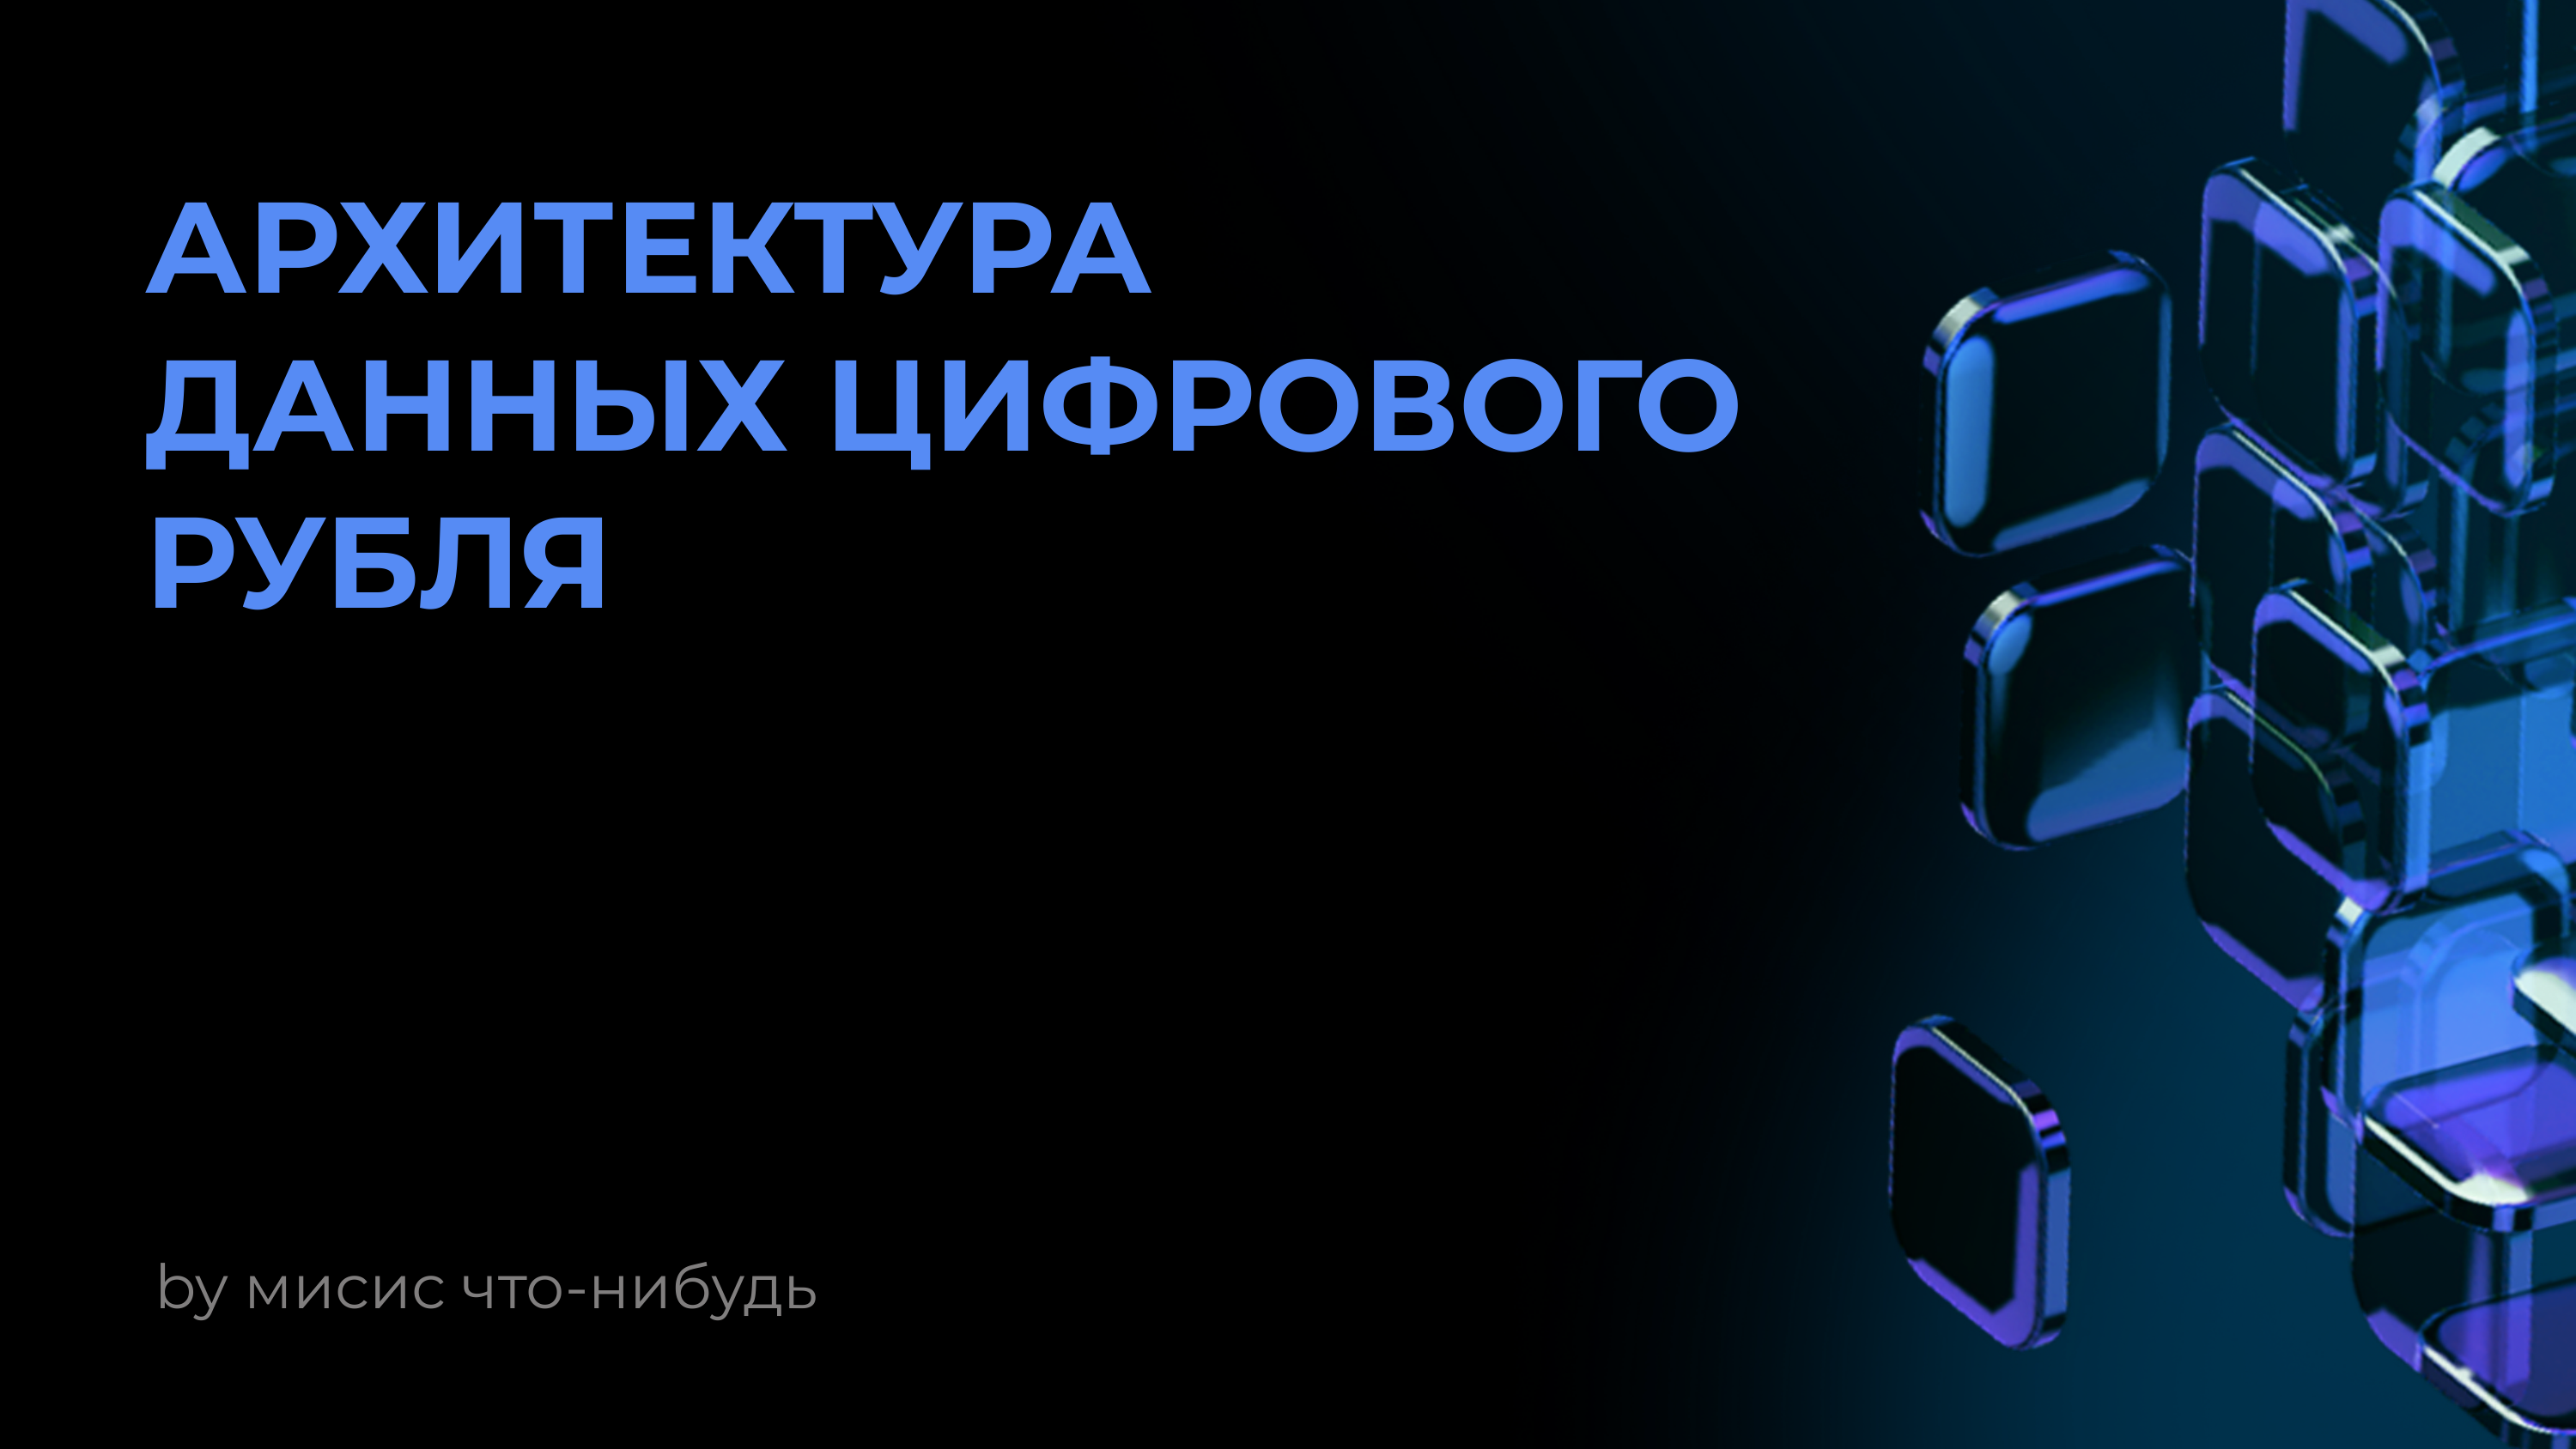

АРХИТЕКТУРА ДАННЫХ ЦИФРОВОГО РУБЛЯ
by мисис что-нибудь